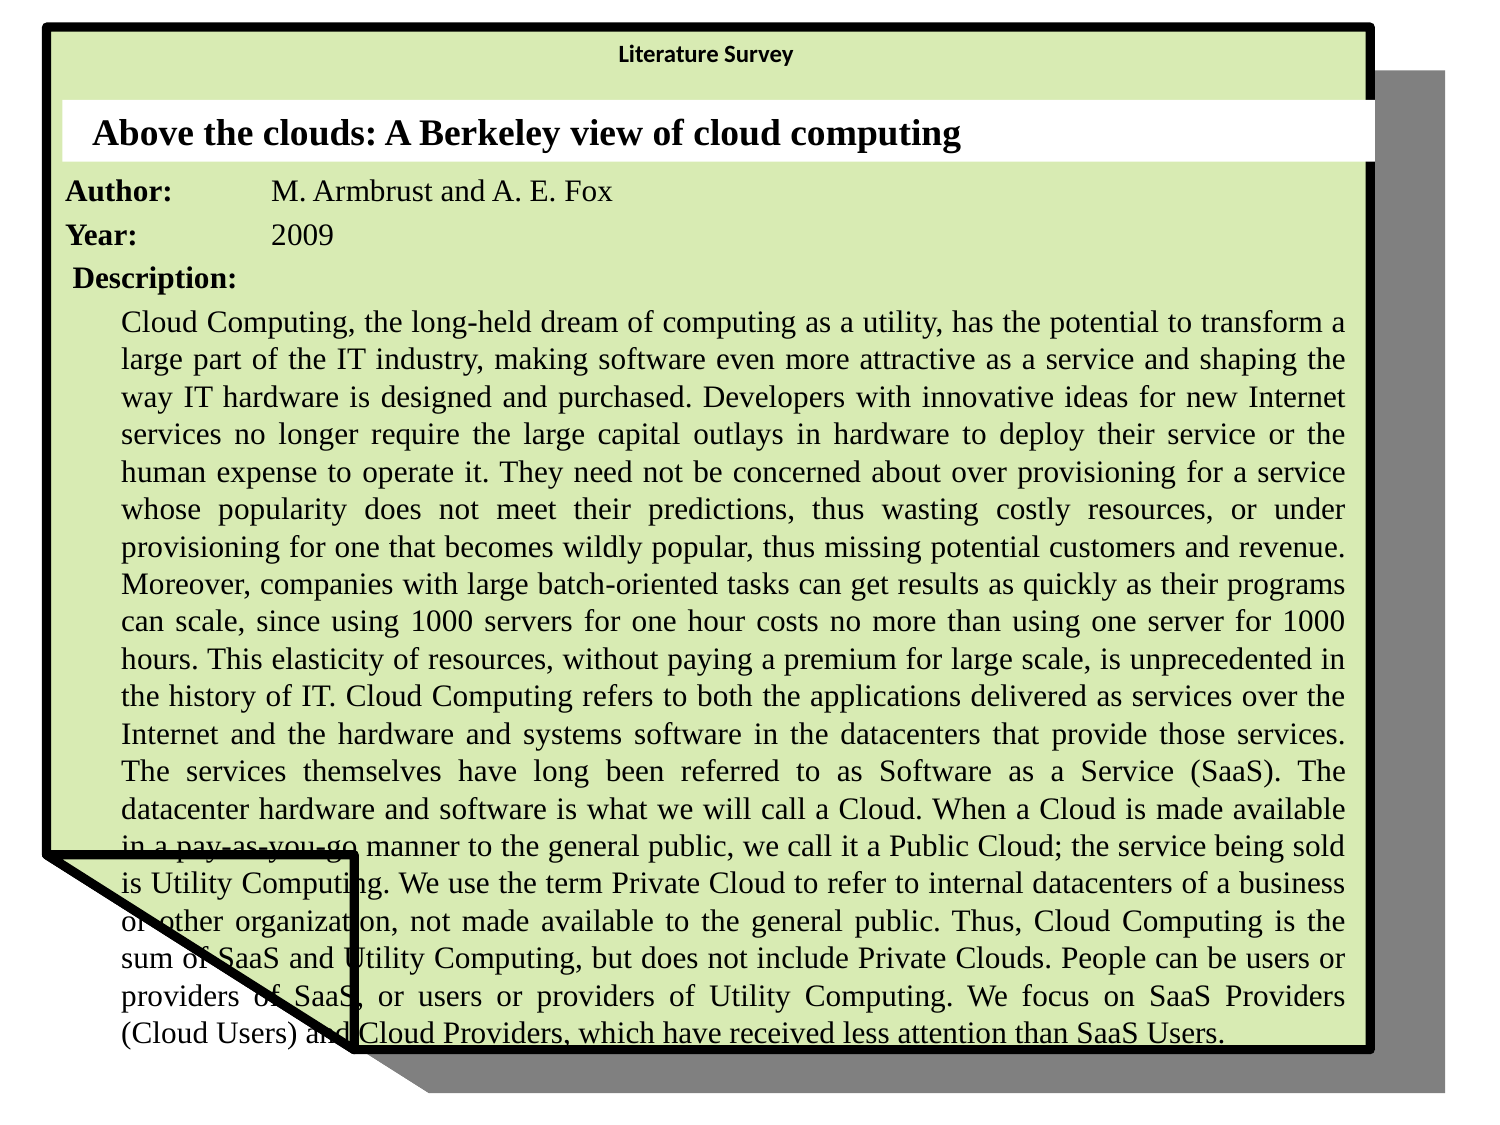

# Literature Survey
Above the clouds: A Berkeley view of cloud computing
Author:	M. Armbrust and A. E. Fox
Year:	2009
 Description:
	Cloud Computing, the long-held dream of computing as a utility, has the potential to transform a large part of the IT industry, making software even more attractive as a service and shaping the way IT hardware is designed and purchased. Developers with innovative ideas for new Internet services no longer require the large capital outlays in hardware to deploy their service or the human expense to operate it. They need not be concerned about over provisioning for a service whose popularity does not meet their predictions, thus wasting costly resources, or under provisioning for one that becomes wildly popular, thus missing potential customers and revenue. Moreover, companies with large batch-oriented tasks can get results as quickly as their programs can scale, since using 1000 servers for one hour costs no more than using one server for 1000 hours. This elasticity of resources, without paying a premium for large scale, is unprecedented in the history of IT. Cloud Computing refers to both the applications delivered as services over the Internet and the hardware and systems software in the datacenters that provide those services. The services themselves have long been referred to as Software as a Service (SaaS). The datacenter hardware and software is what we will call a Cloud. When a Cloud is made available in a pay-as-you-go manner to the general public, we call it a Public Cloud; the service being sold is Utility Computing. We use the term Private Cloud to refer to internal datacenters of a business or other organization, not made available to the general public. Thus, Cloud Computing is the sum of SaaS and Utility Computing, but does not include Private Clouds. People can be users or providers of SaaS, or users or providers of Utility Computing. We focus on SaaS Providers (Cloud Users) and Cloud Providers, which have received less attention than SaaS Users.